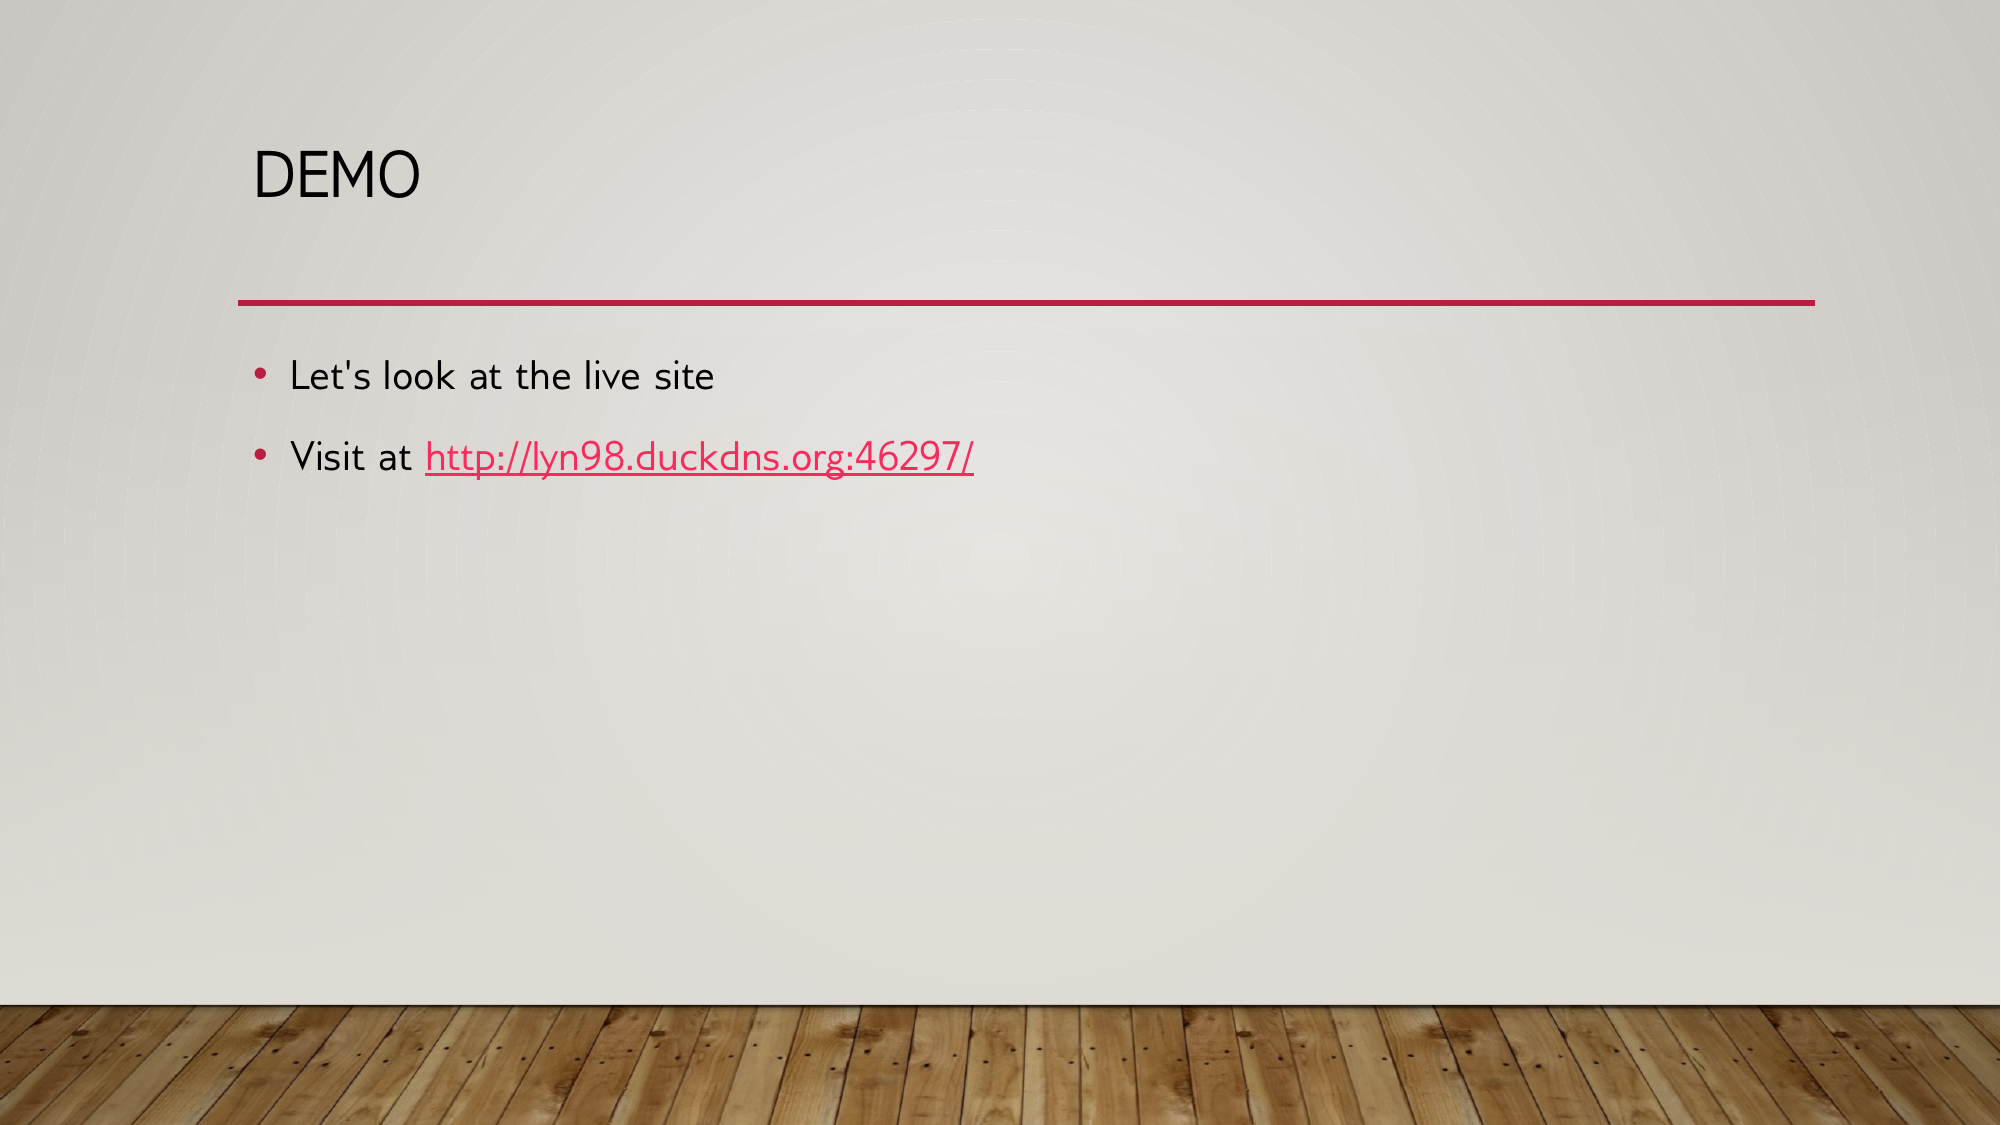

# Demo
Let's look at the live site
Visit at http://lyn98.duckdns.org:46297/